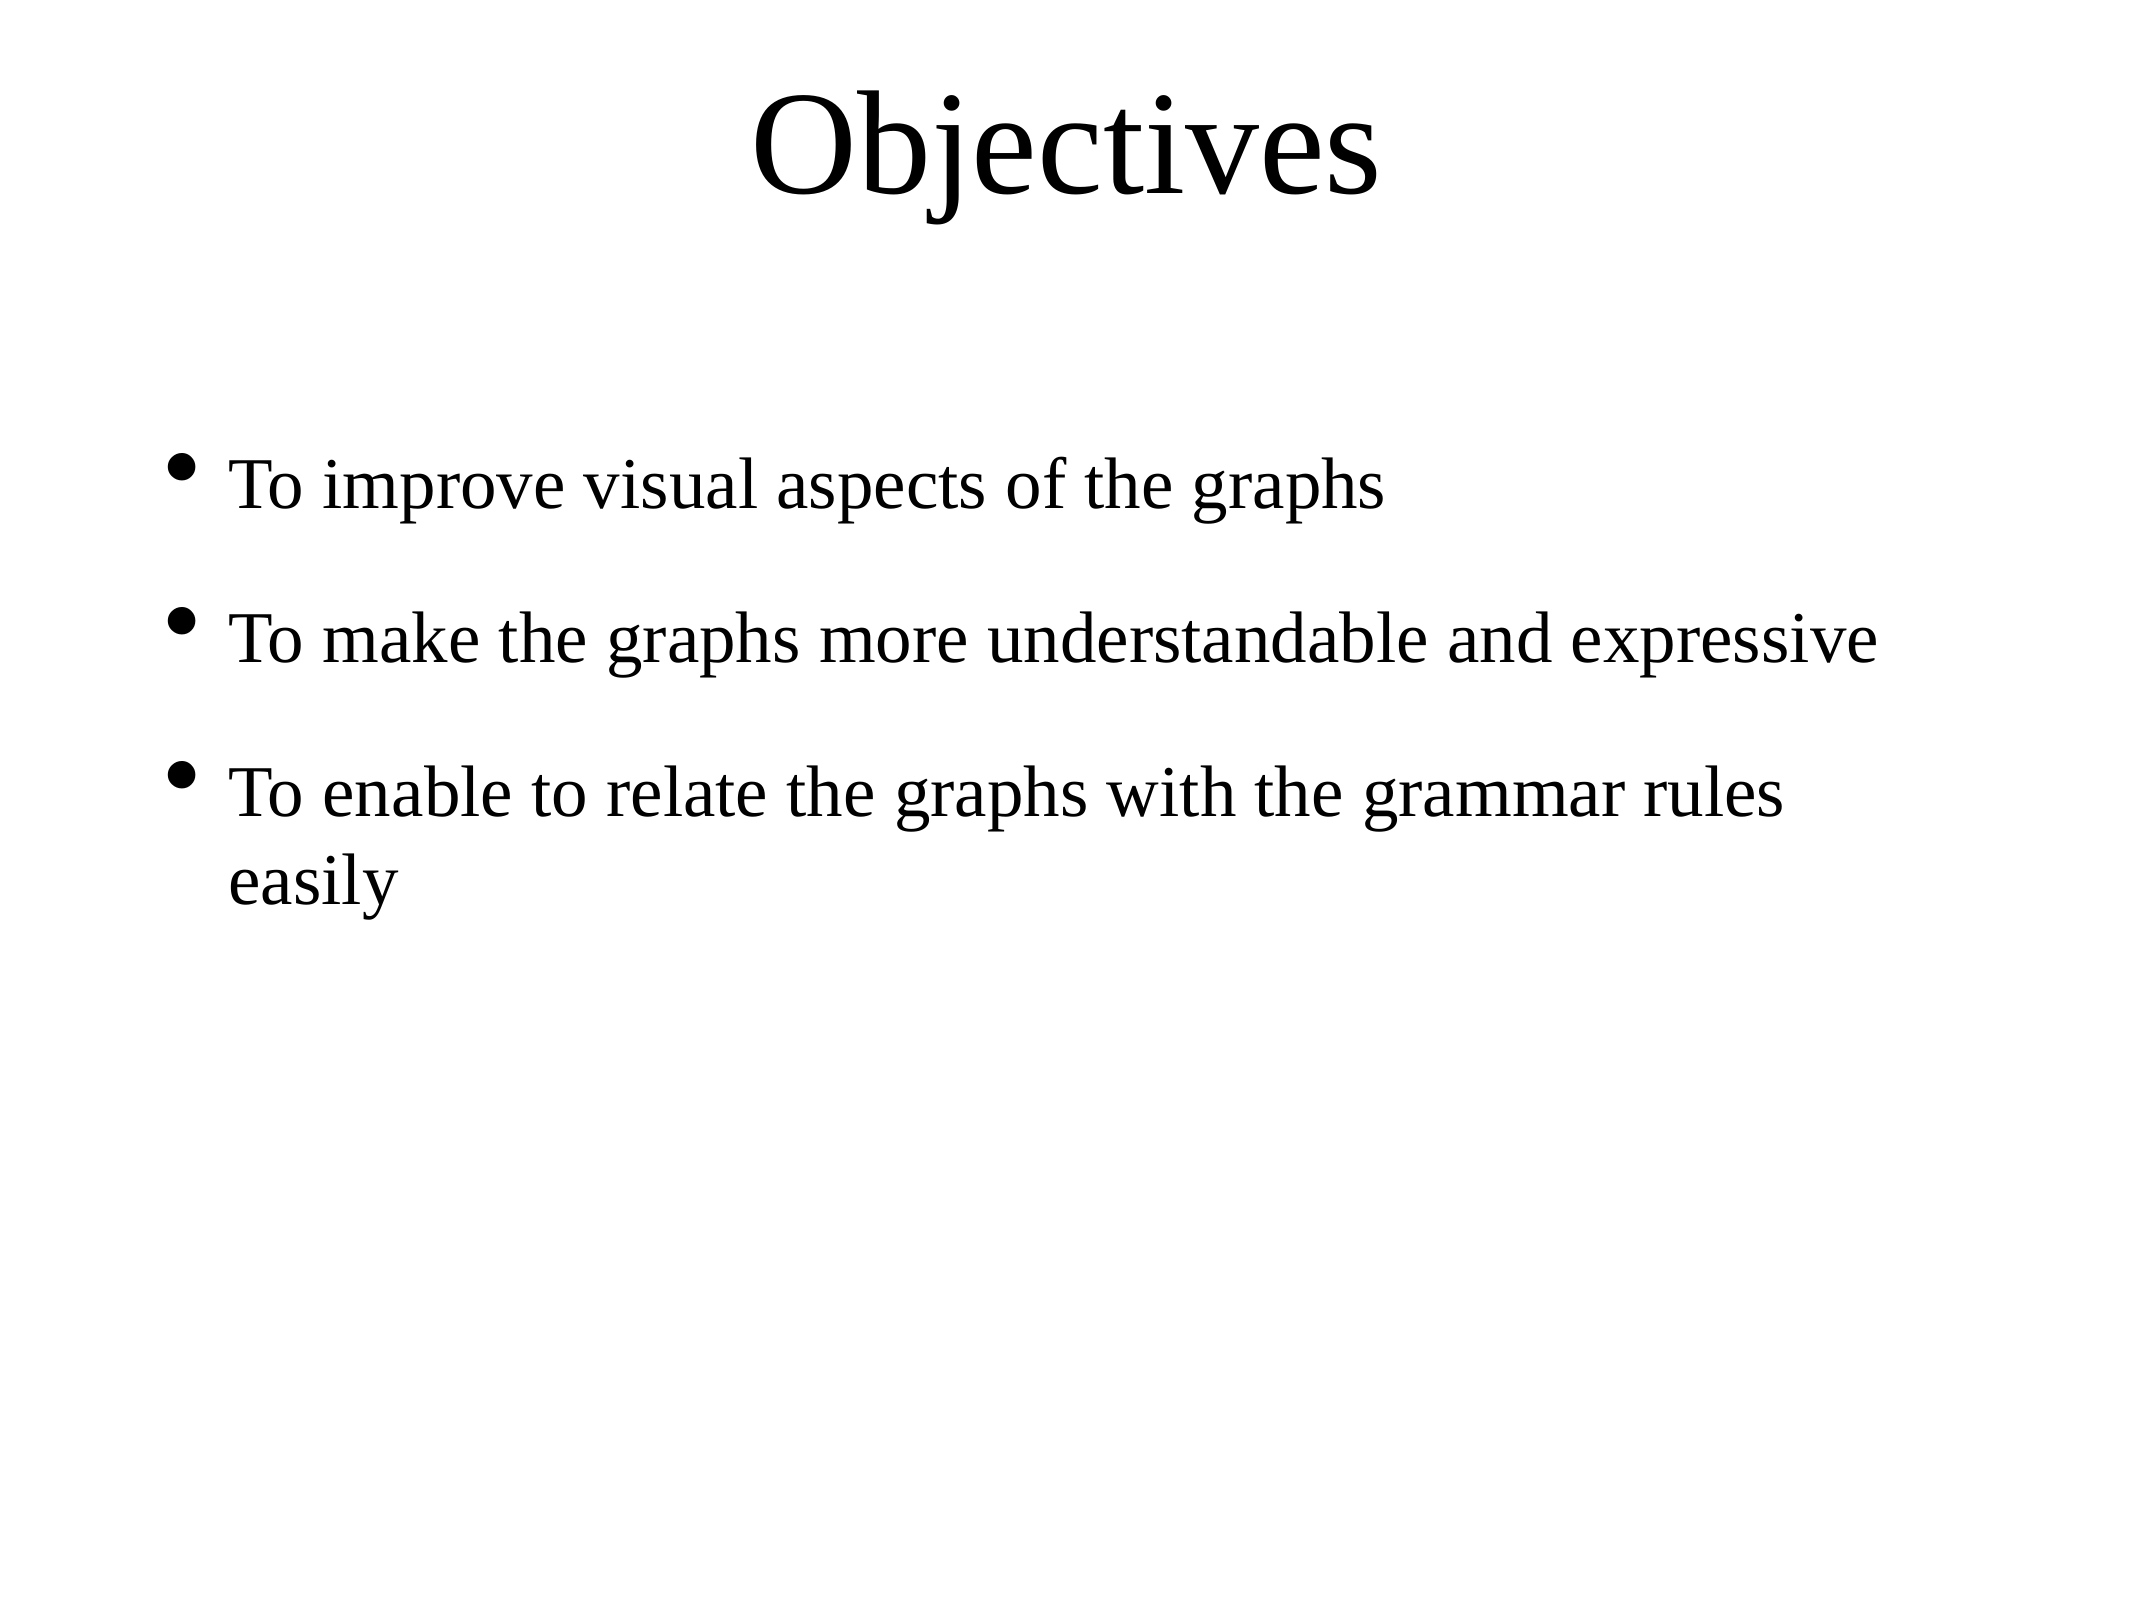

# Objectives
To improve visual aspects of the graphs
To make the graphs more understandable and expressive
To enable to relate the graphs with the grammar rules easily
4